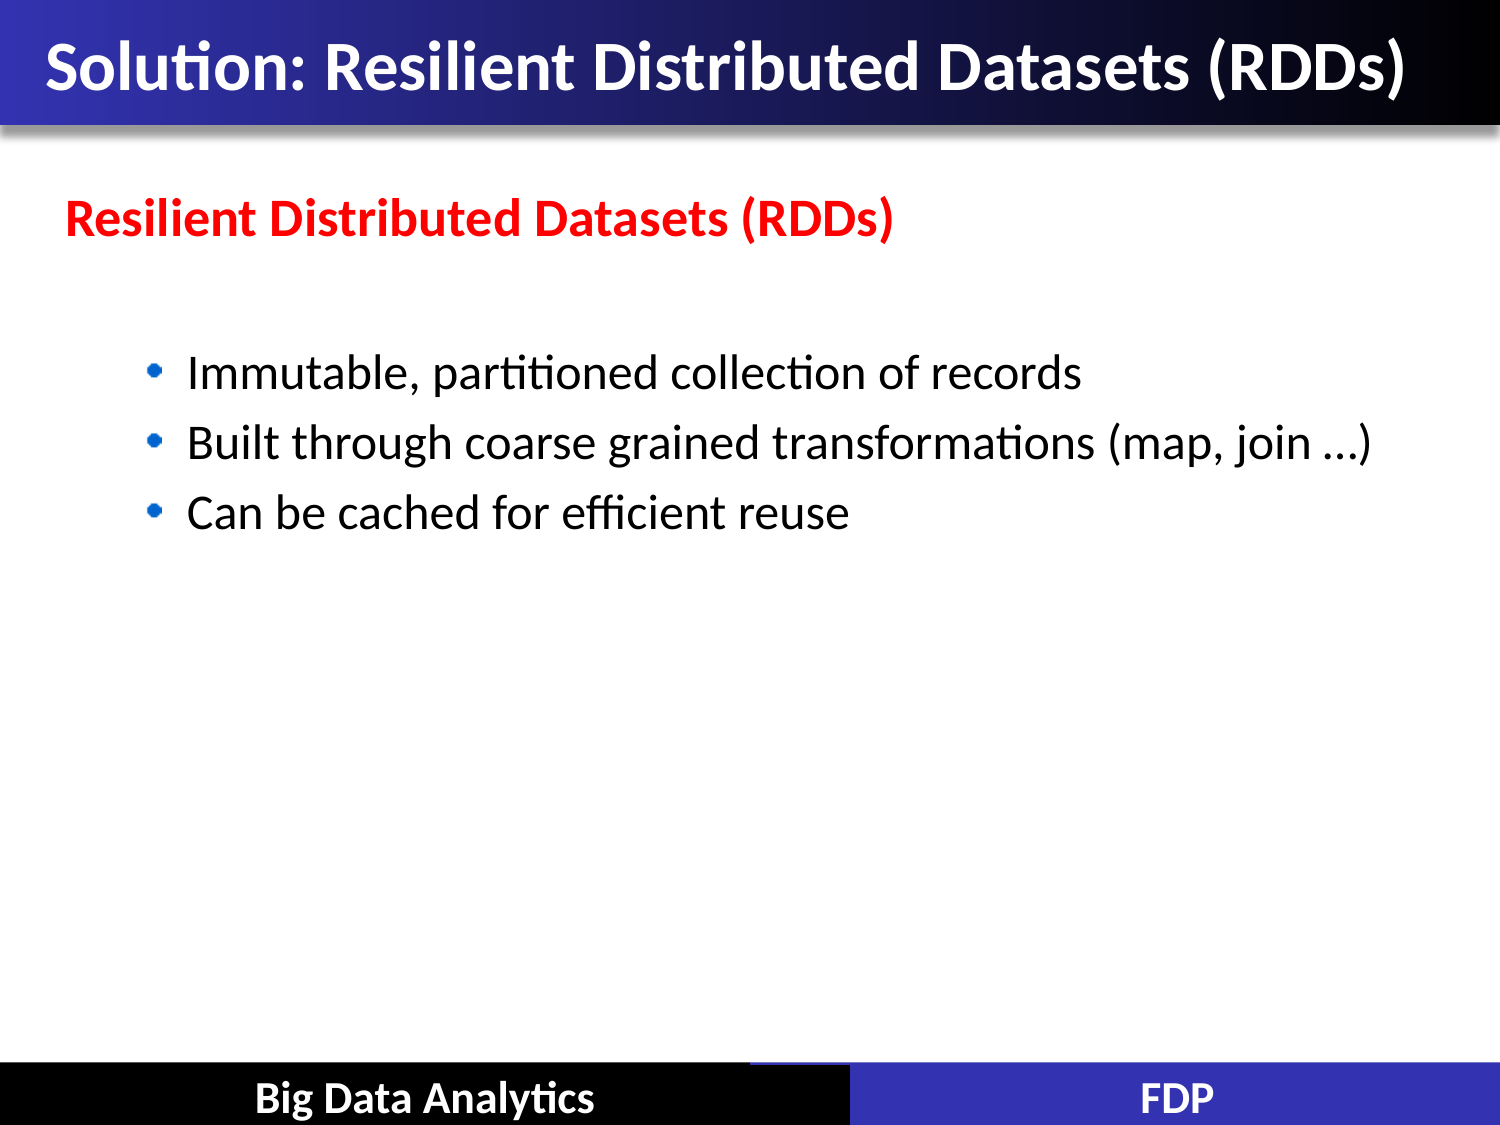

# Solution: Resilient Distributed Datasets (RDDs)
Resilient Distributed Datasets (RDDs)

Immutable, partitioned collection of records
Built through coarse grained transformations (map, join …)
Can be cached for efficient reuse
Big Data Analytics
FDP